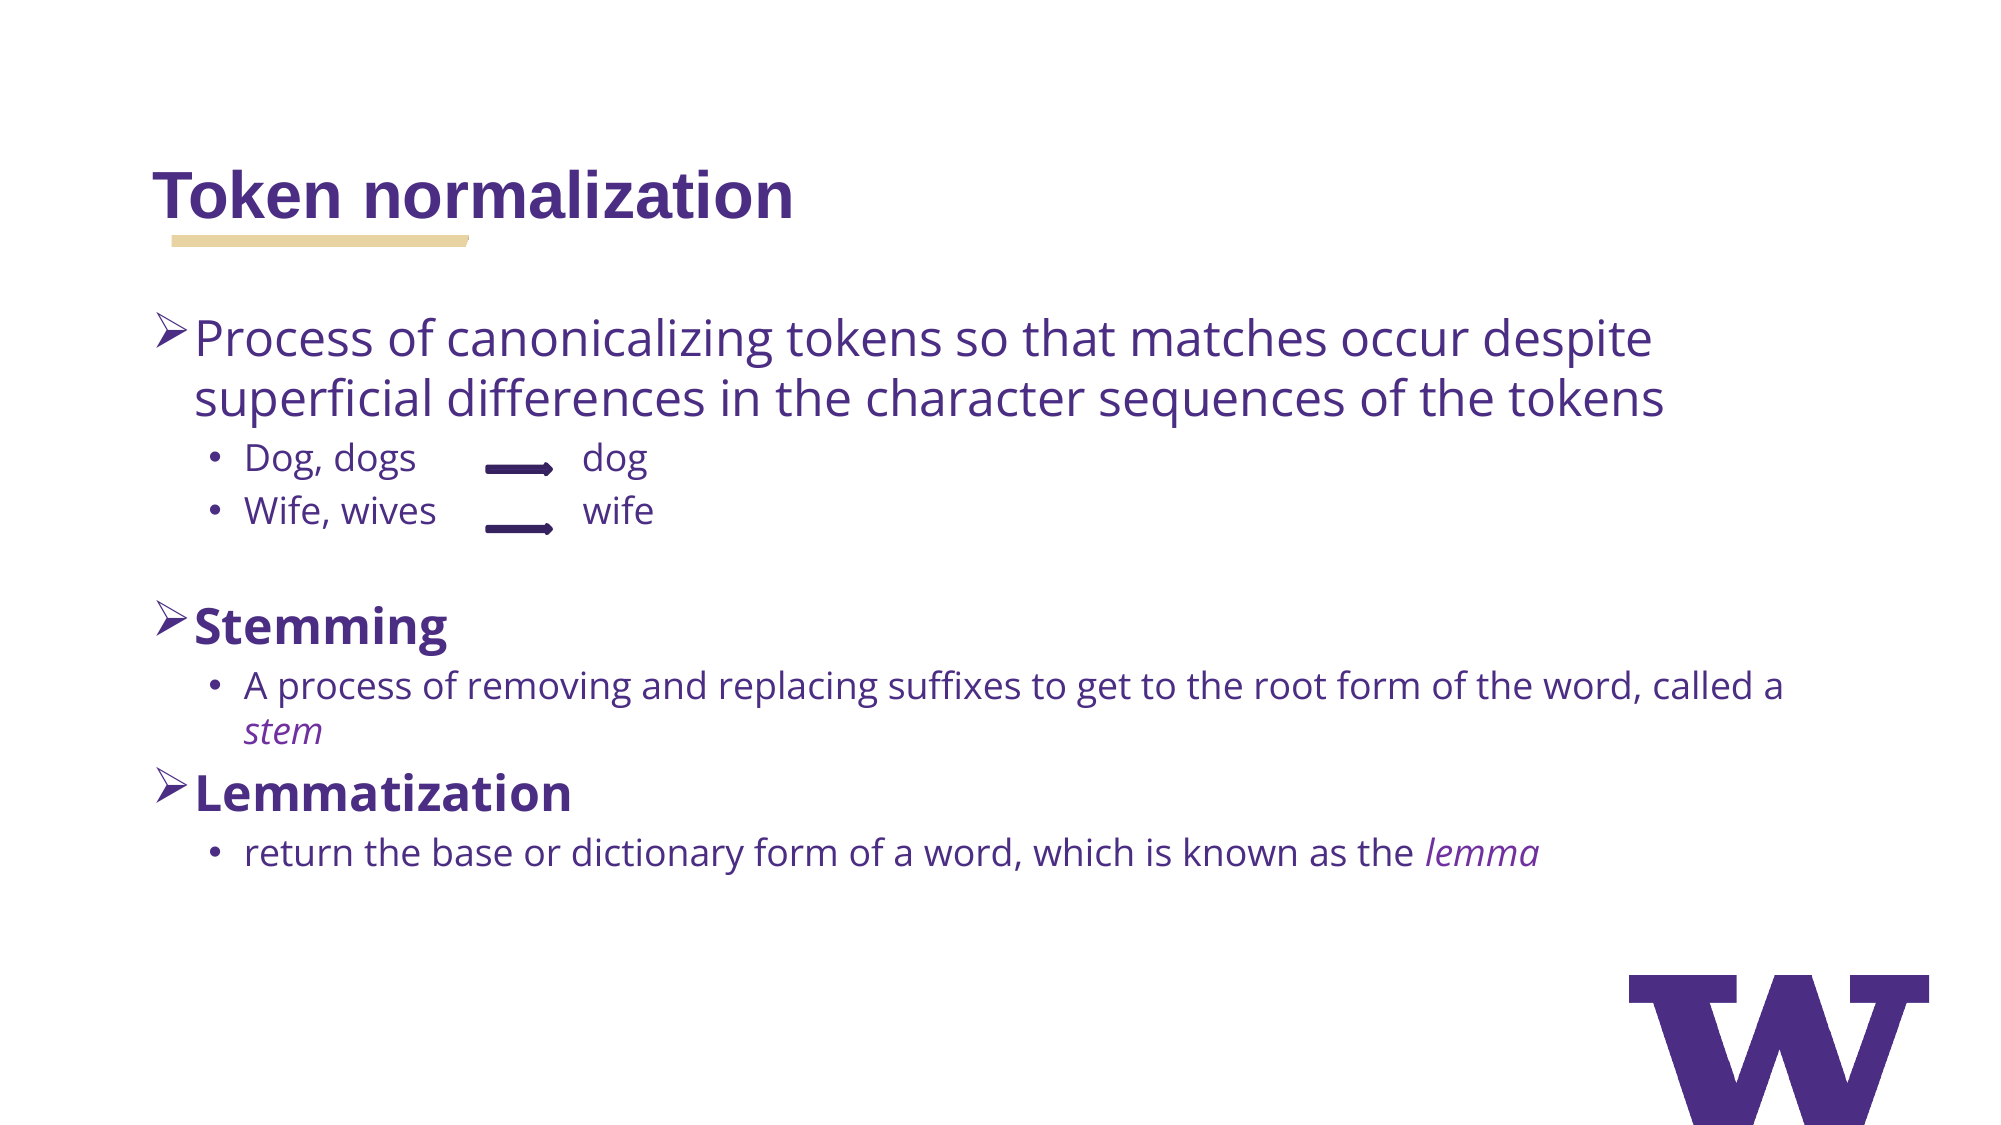

# Token normalization
Process of canonicalizing tokens so that matches occur despite superficial differences in the character sequences of the tokens
Dog, dogs                 dog
Wife, wives               wife

Stemming
A process of removing and replacing suffixes to get to the root form of the word, called a stem
Lemmatization
return the base or dictionary form of a word, which is known as the lemma